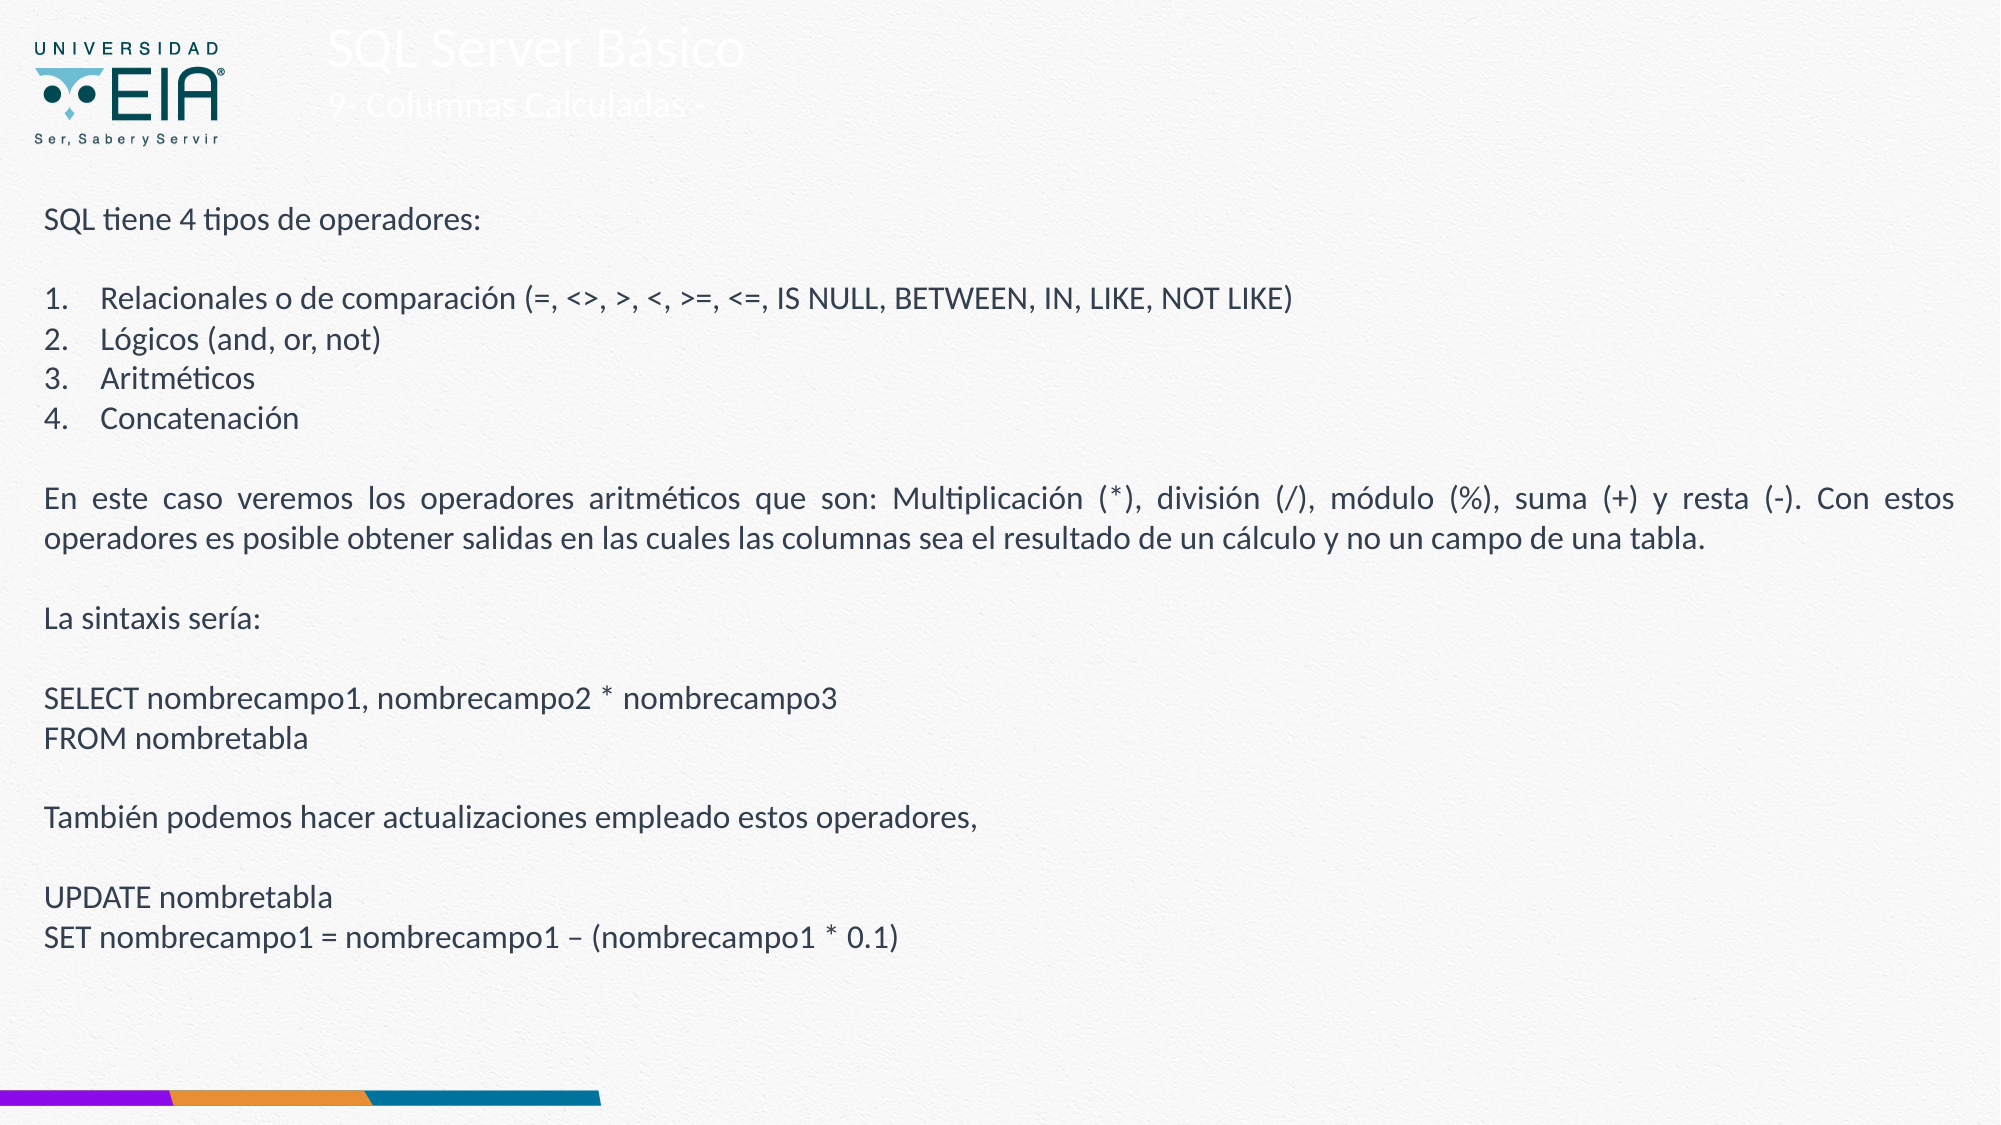

SQL Server Básico
9- Columnas Calculadas -
SQL tiene 4 tipos de operadores:

Relacionales o de comparación (=, <>, >, <, >=, <=, IS NULL, BETWEEN, IN, LIKE, NOT LIKE)
Lógicos (and, or, not)
Aritméticos
Concatenación

En este caso veremos los operadores aritméticos que son: Multiplicación (*), división (/), módulo (%), suma (+) y resta (-). Con estos operadores es posible obtener salidas en las cuales las columnas sea el resultado de un cálculo y no un campo de una tabla.

La sintaxis sería:

SELECT nombrecampo1, nombrecampo2 * nombrecampo3
FROM nombretabla

También podemos hacer actualizaciones empleado estos operadores,

UPDATE nombretabla
SET nombrecampo1 = nombrecampo1 – (nombrecampo1 * 0.1)